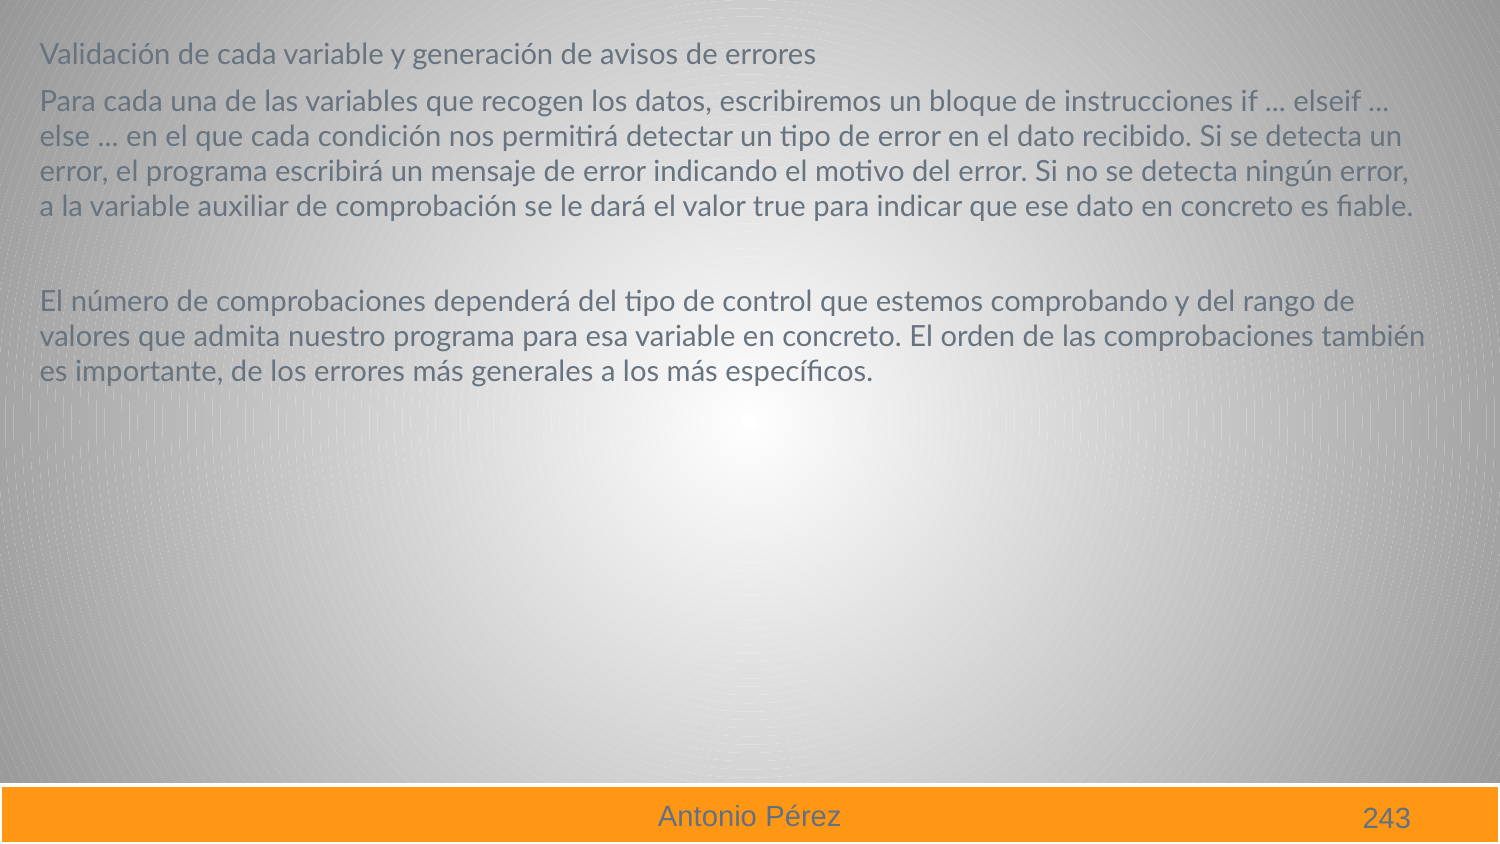

Validación de cada variable y generación de avisos de errores
Para cada una de las variables que recogen los datos, escribiremos un bloque de instrucciones if ... elseif ... else ... en el que cada condición nos permitirá detectar un tipo de error en el dato recibido. Si se detecta un error, el programa escribirá un mensaje de error indicando el motivo del error. Si no se detecta ningún error, a la variable auxiliar de comprobación se le dará el valor true para indicar que ese dato en concreto es fiable.

El número de comprobaciones dependerá del tipo de control que estemos comprobando y del rango de valores que admita nuestro programa para esa variable en concreto. El orden de las comprobaciones también es importante, de los errores más generales a los más específicos.

243